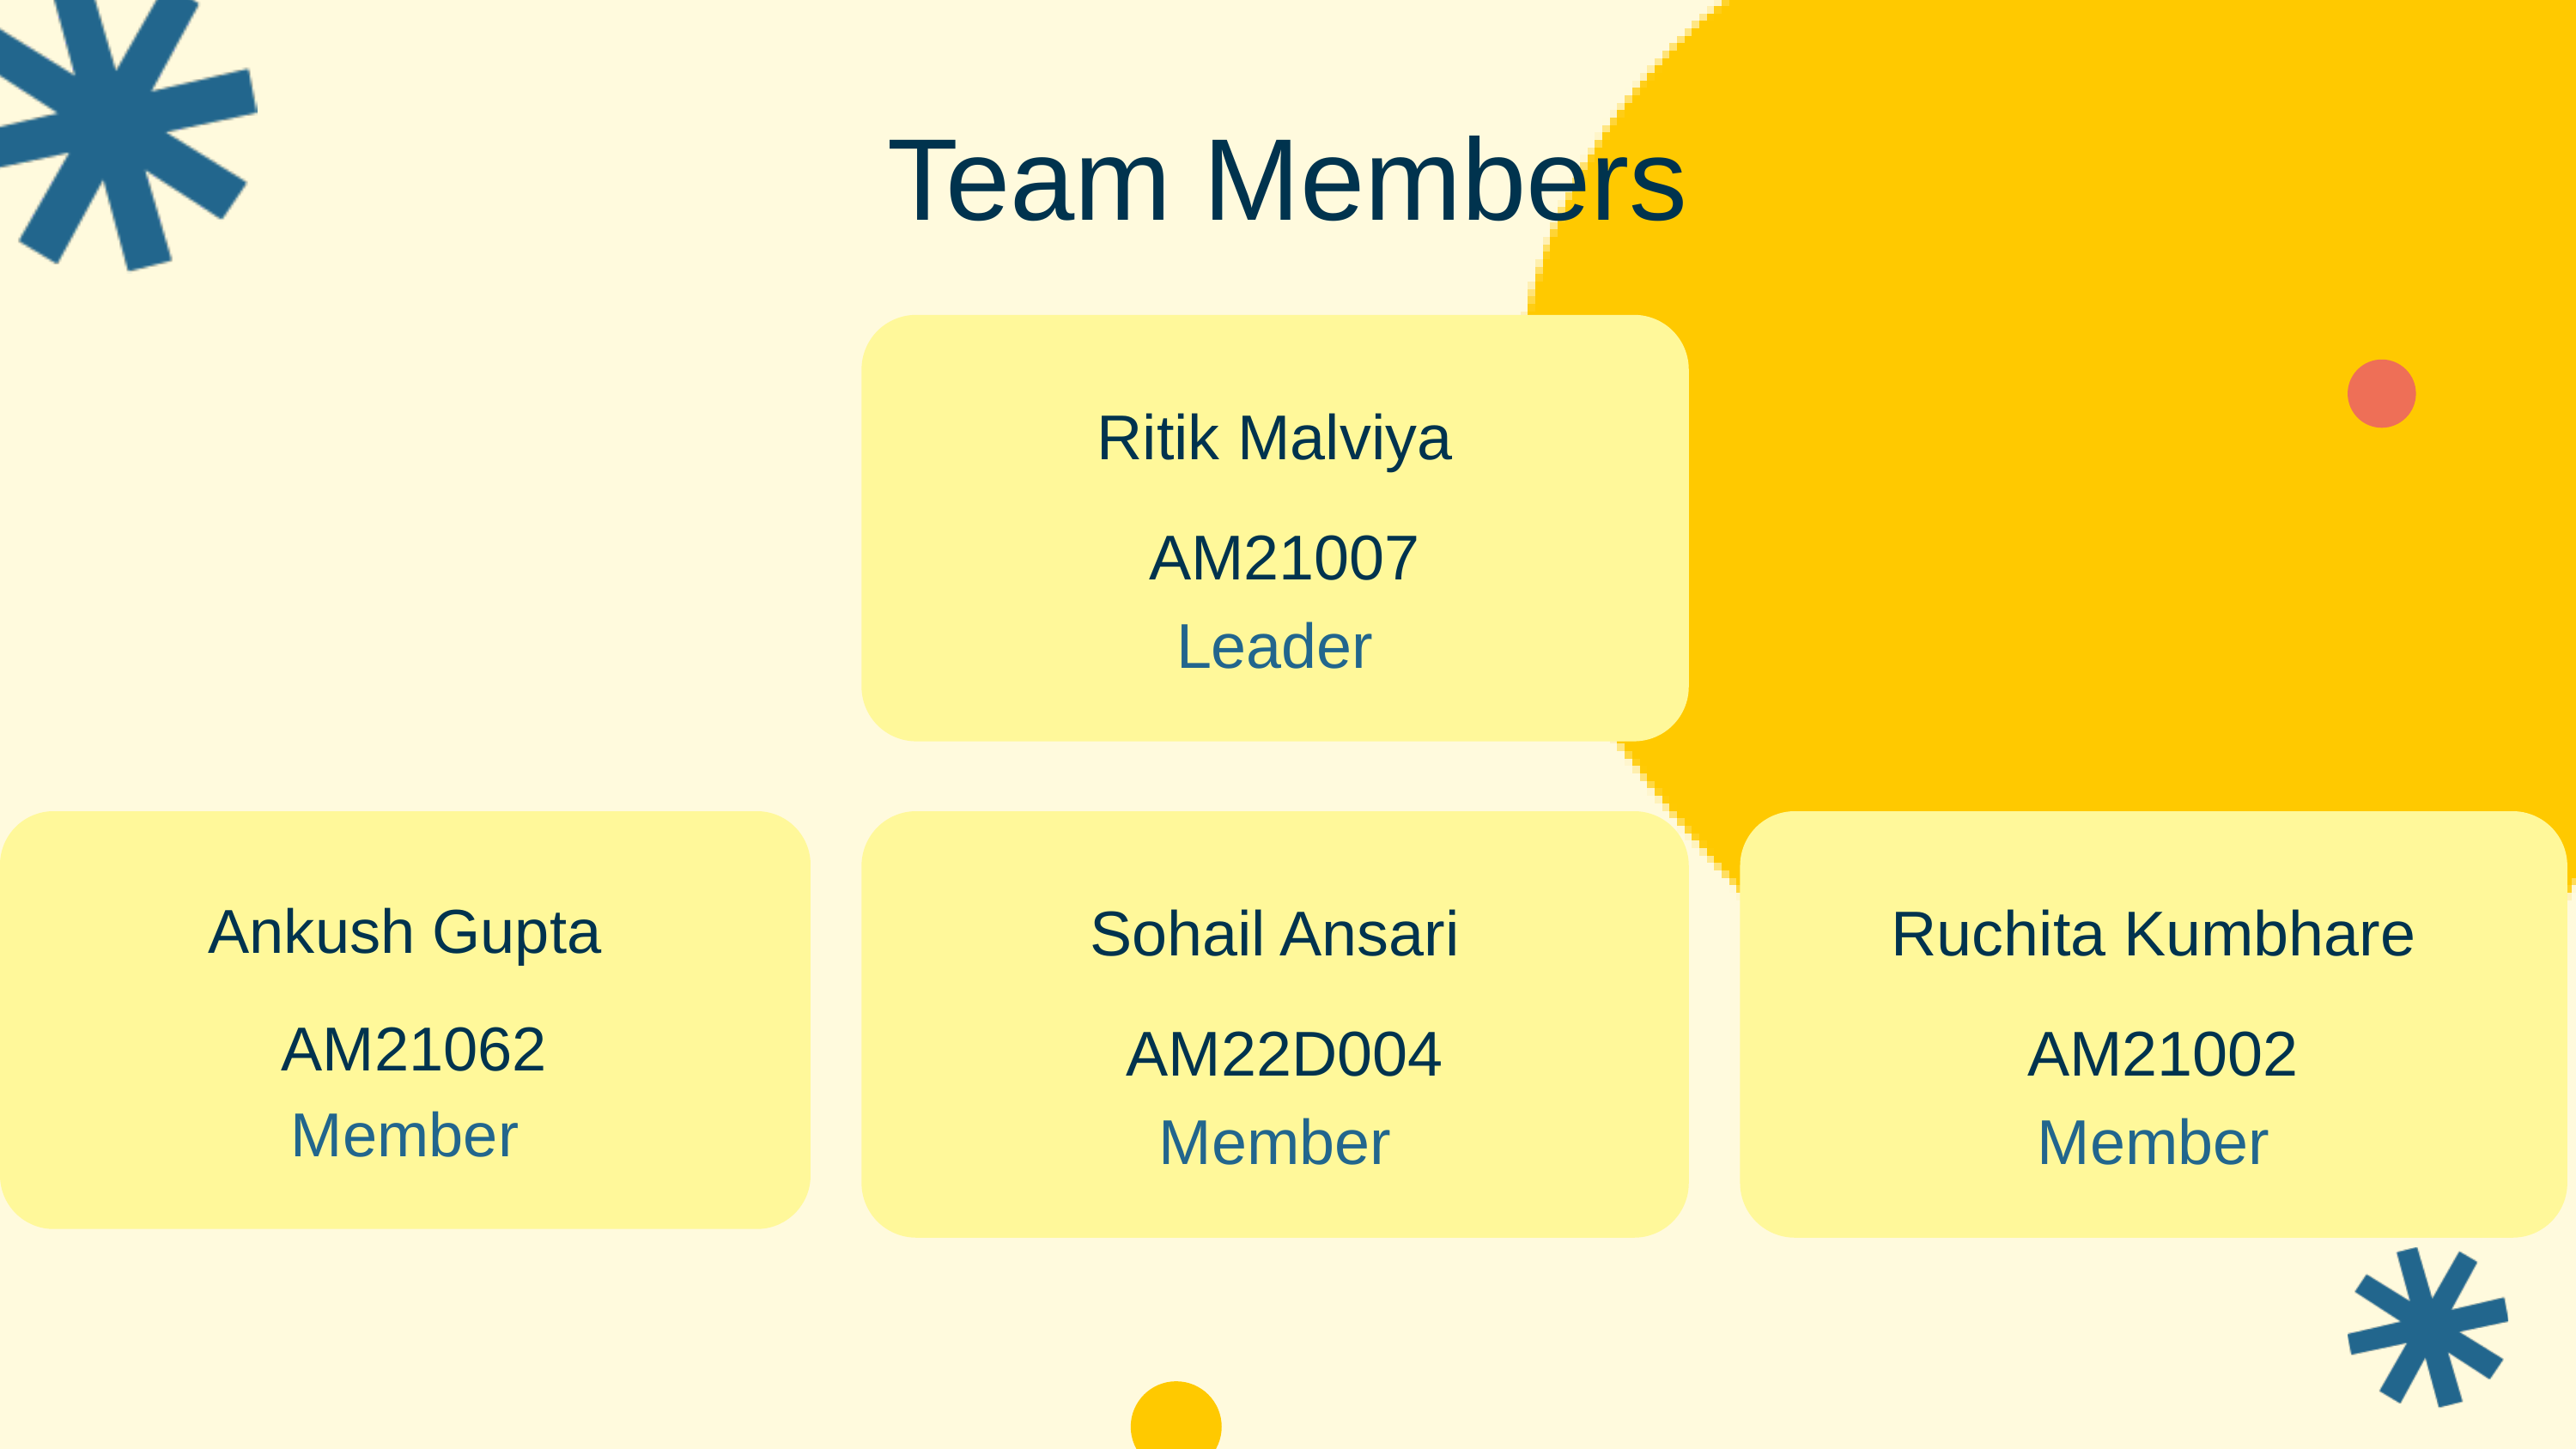

Team Members

Ritik Malviya
       AM21007
Leader

Ankush Gupta
       AM21062
Member

Sohail Ansari
       AM22D004
Member

Ruchita Kumbhare
       AM21002
Member